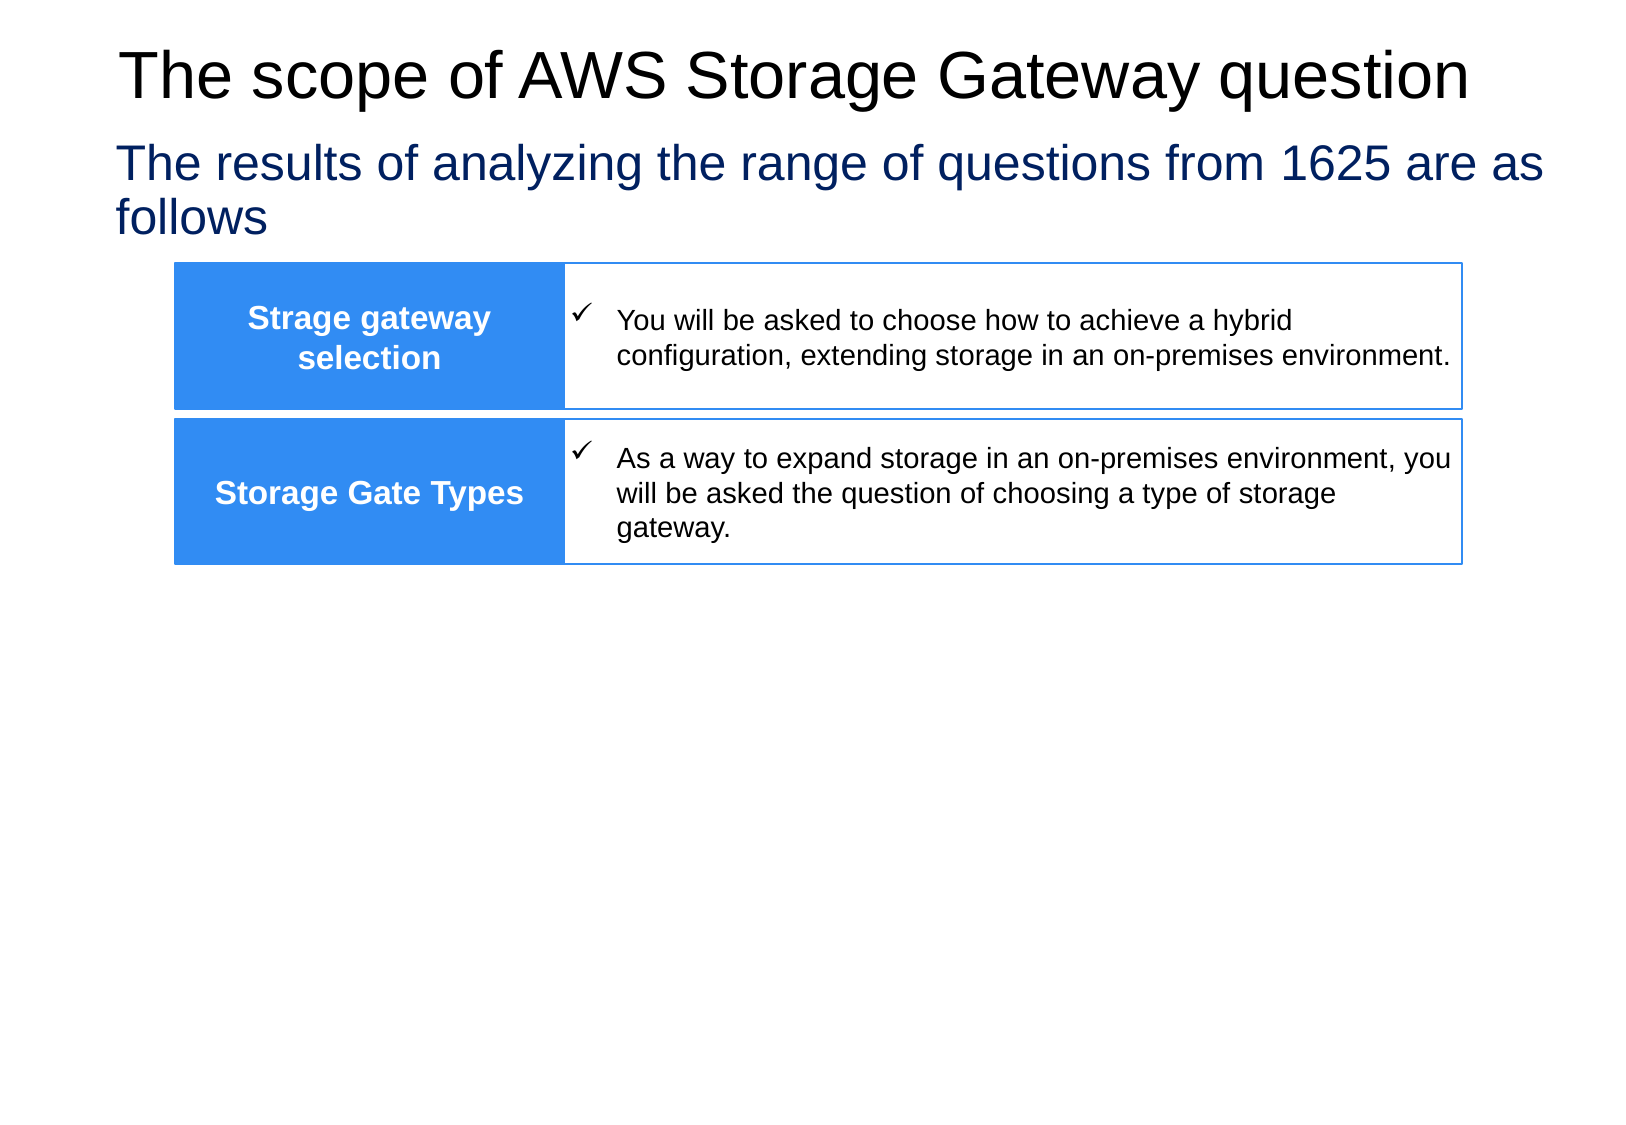

The scope of AWS Storage Gateway question
The results of analyzing the range of questions from 1625 are as follows
Strage gateway selection
You will be asked to choose how to achieve a hybrid configuration, extending storage in an on-premises environment.
Storage Gate Types
As a way to expand storage in an on-premises environment, you will be asked the question of choosing a type of storage gateway.